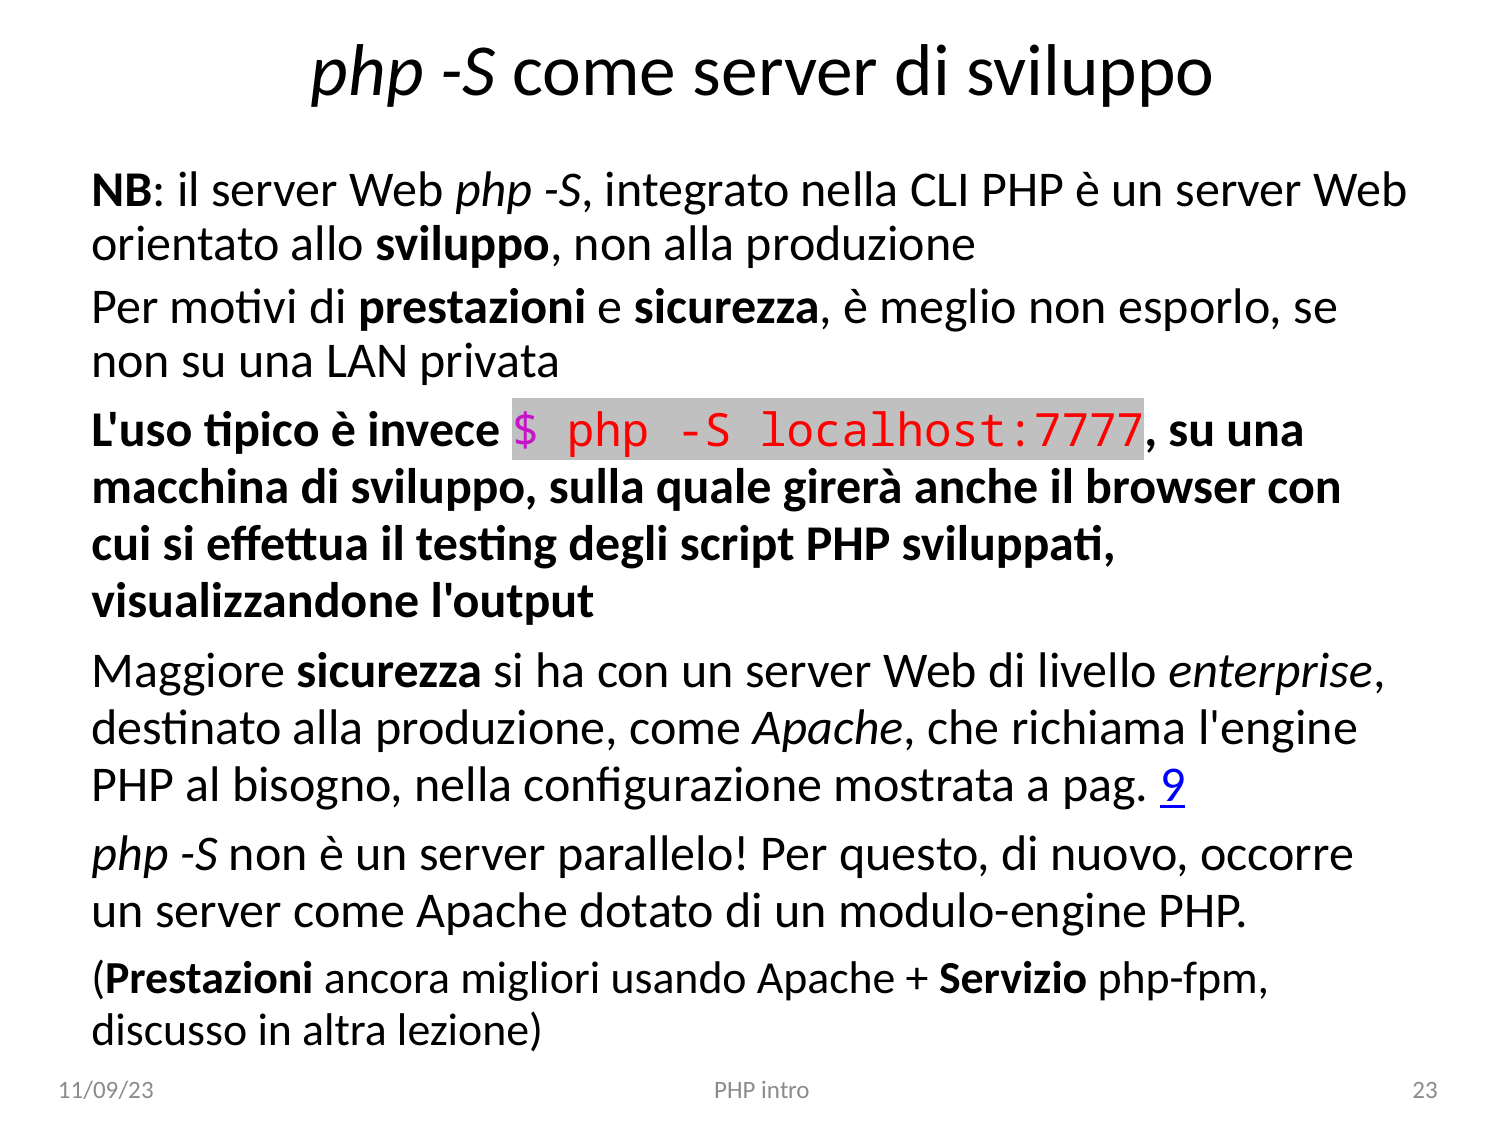

# php -S come server di sviluppo
NB: il server Web php -S, integrato nella CLI PHP è un server Web orientato allo sviluppo, non alla produzione
Per motivi di prestazioni e sicurezza, è meglio non esporlo, se non su una LAN privata
L'uso tipico è invece $ php -S localhost:7777, su una macchina di sviluppo, sulla quale girerà anche il browser con cui si effettua il testing degli script PHP sviluppati, visualizzandone l'output
Maggiore sicurezza si ha con un server Web di livello enterprise, destinato alla produzione, come Apache, che richiama l'engine PHP al bisogno, nella configurazione mostrata a pag. 9
php -S non è un server parallelo! Per questo, di nuovo, occorre un server come Apache dotato di un modulo-engine PHP.
(Prestazioni ancora migliori usando Apache + Servizio php-fpm, discusso in altra lezione)
11/09/23
PHP intro
23